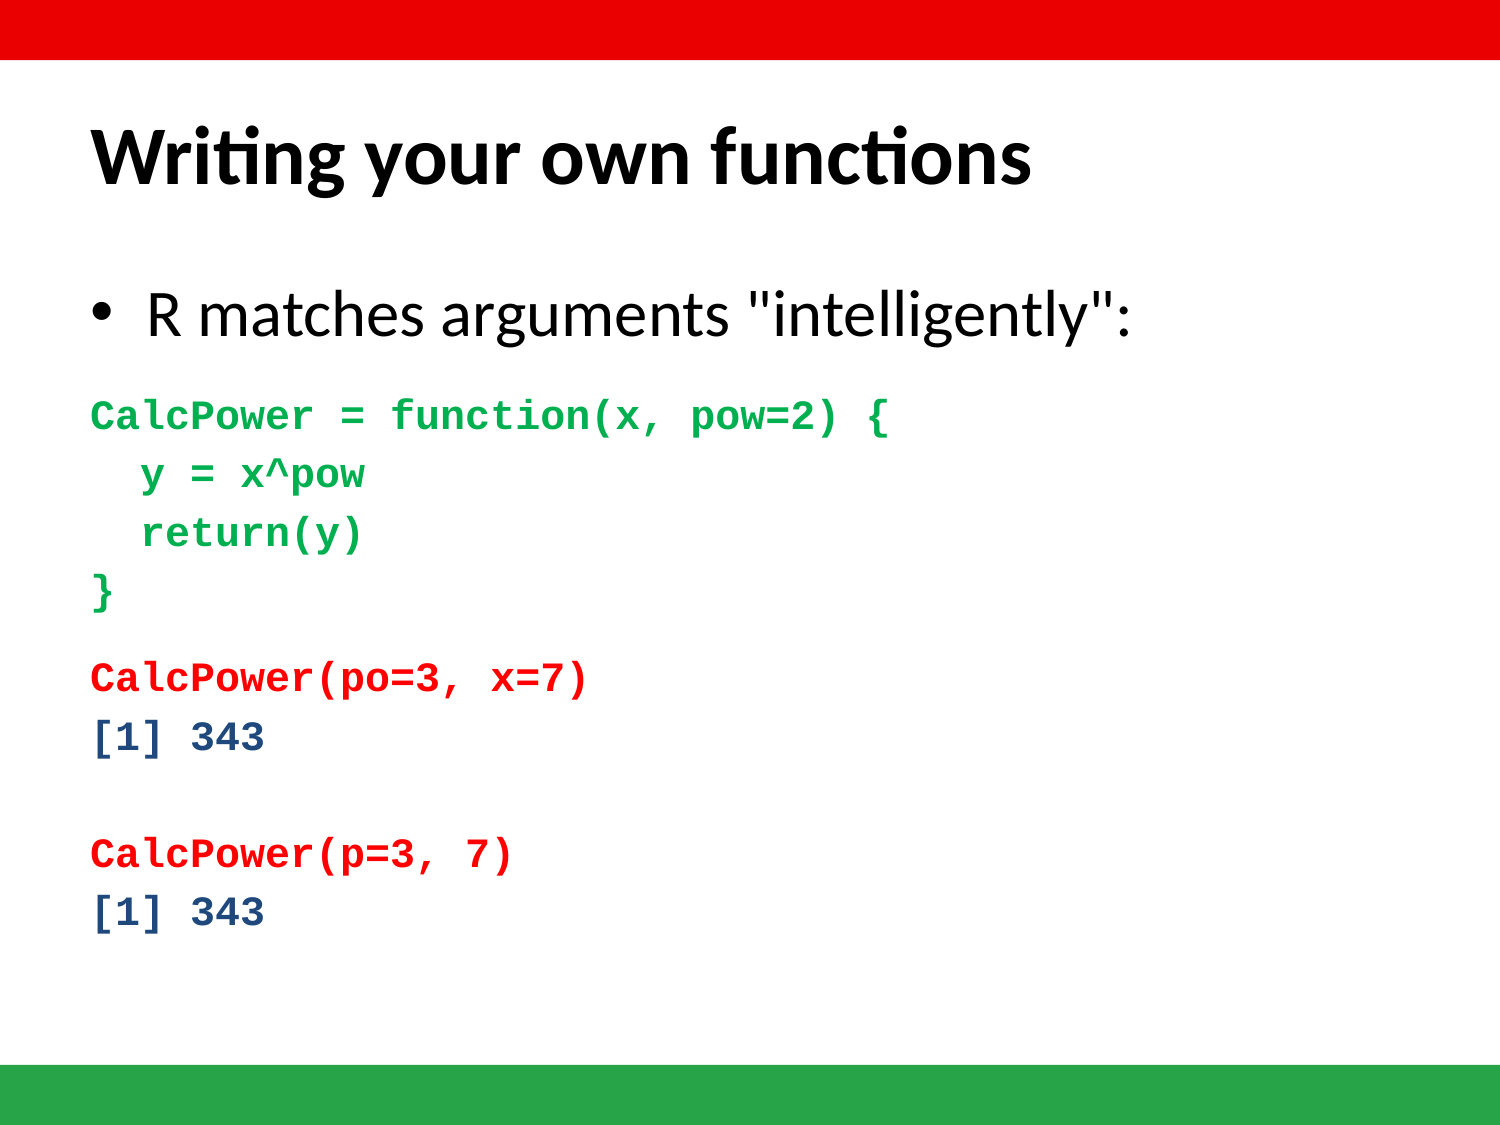

# Writing your own functions
R matches arguments "intelligently":

CalcPower = function(x, pow=2) {
  y = x^pow
  return(y)
}

CalcPower(po=3, x=7)
[1] 343

CalcPower(p=3, 7)
[1] 343